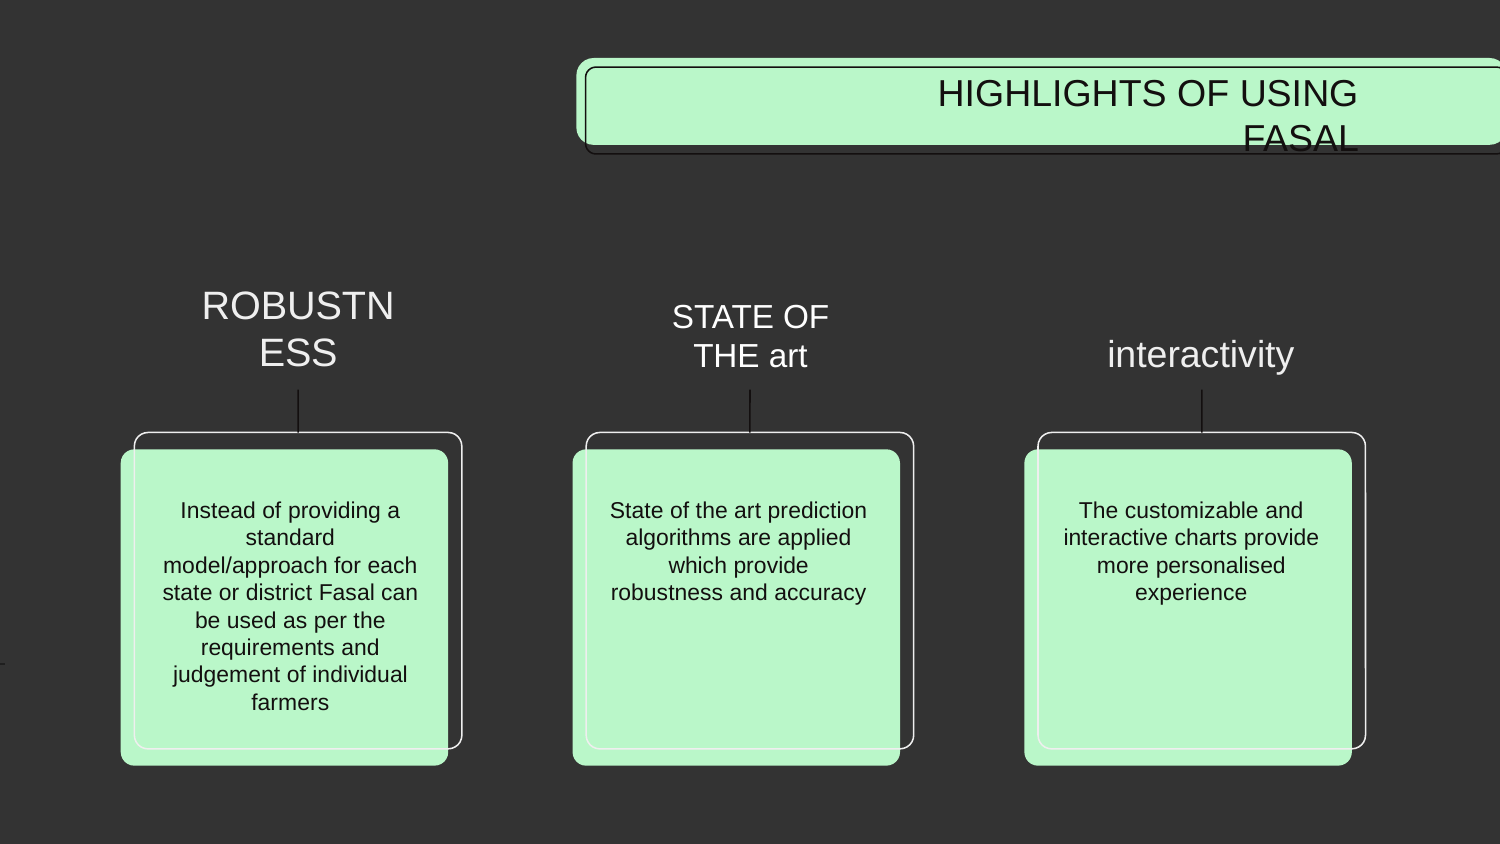

HIGHLIGHTS OF USING FASAL
# ROBUSTNESS
STATE OF THE art
interactivity

Instead of providing a standard model/approach for each state or district Fasal can be used as per the requirements and judgement of individual farmers
State of the art prediction algorithms are applied which provide robustness and accuracy
The customizable and interactive charts provide more personalised experience